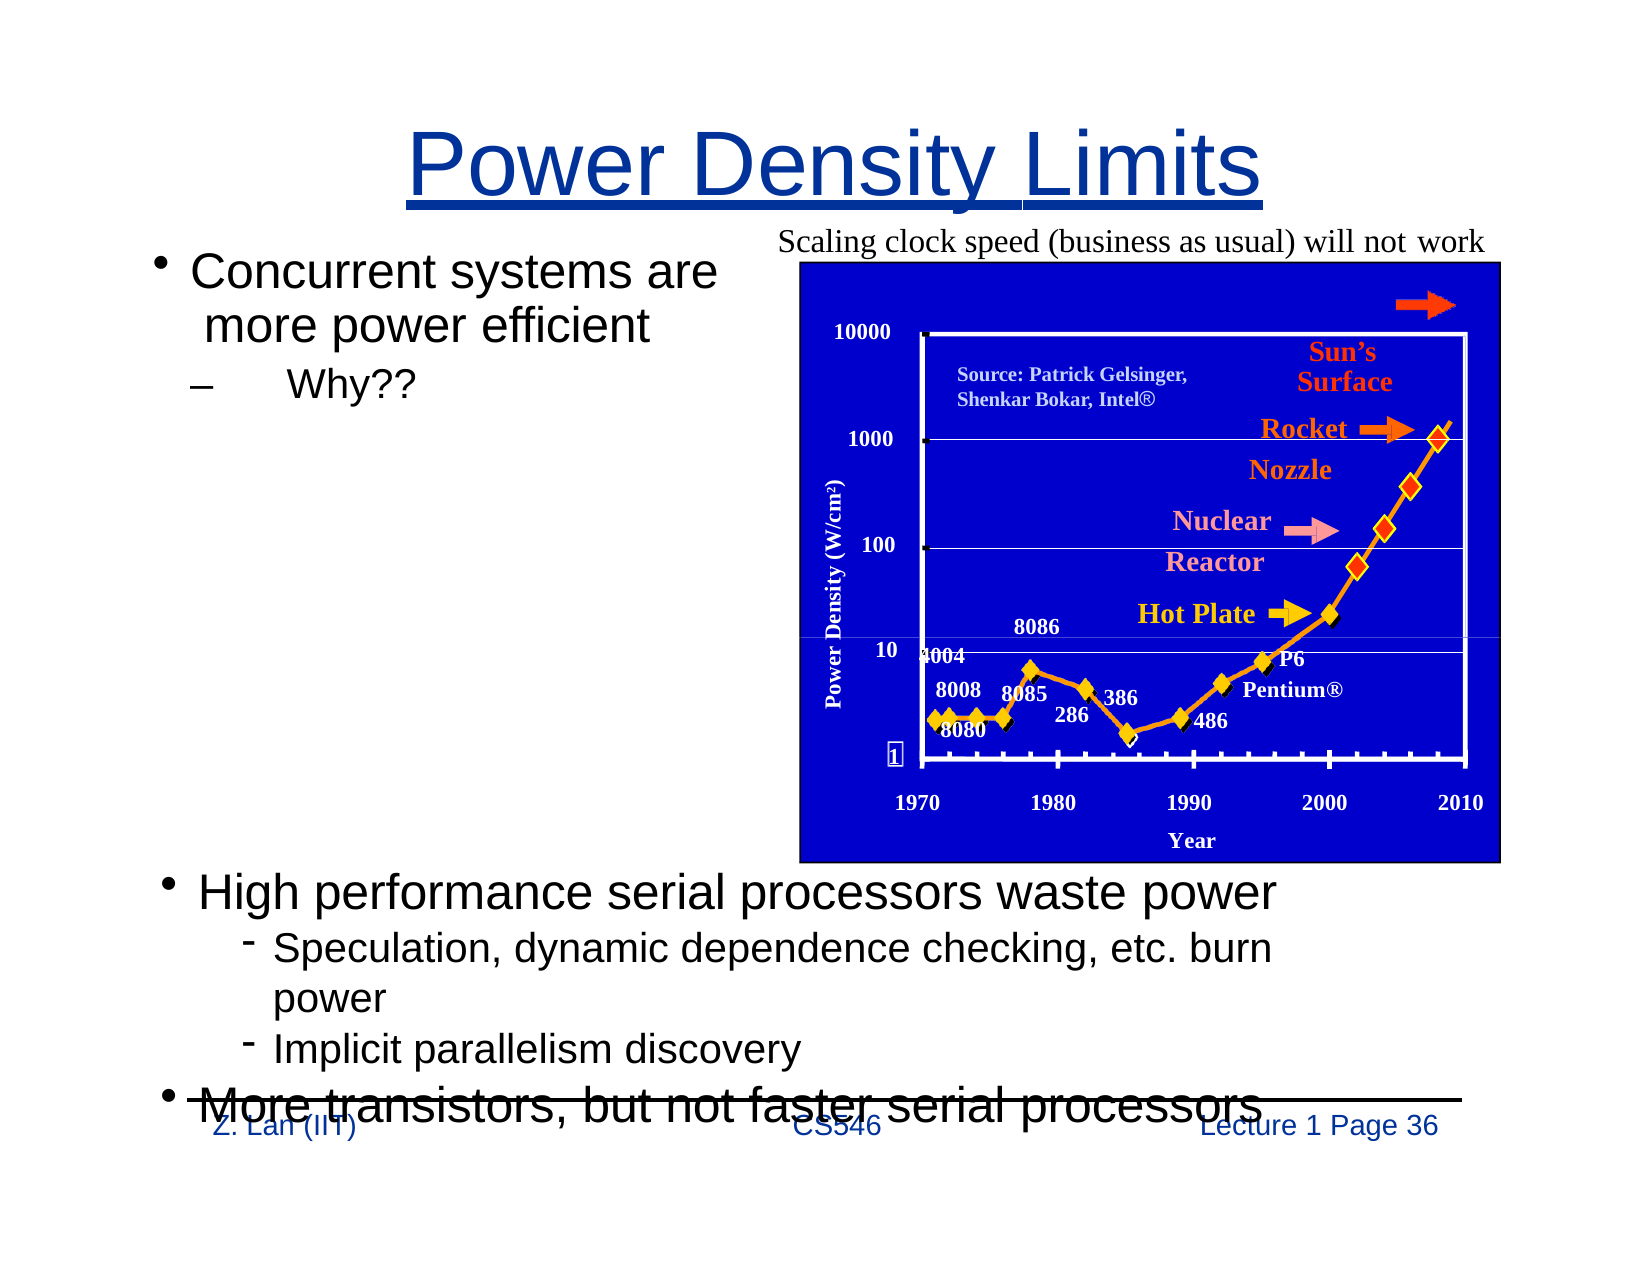

# Power Density Limits
Scaling clock speed (business as usual) will not work
Concurrent systems are  more power efficient
–	Why??

10000

Sun’s  Surface
Rocket
Source: Patrick Gelsinger,  Shenkar Bokar, Intel®

1000

Nozzle  Nuclear

Power Density (W/cm2)

100
Reactor

Hot Plate

8086

10

4004
P6

8008
8080
Pentium®
8085
386
286
486
1

1970
1980
1990
Year
2000
2010
High performance serial processors waste power
Speculation, dynamic dependence checking, etc. burn power
Implicit parallelism discovery
More transistors, but not faster serial processors

Z. Lan (IIT)
CS546
Lecture 1 Page 36